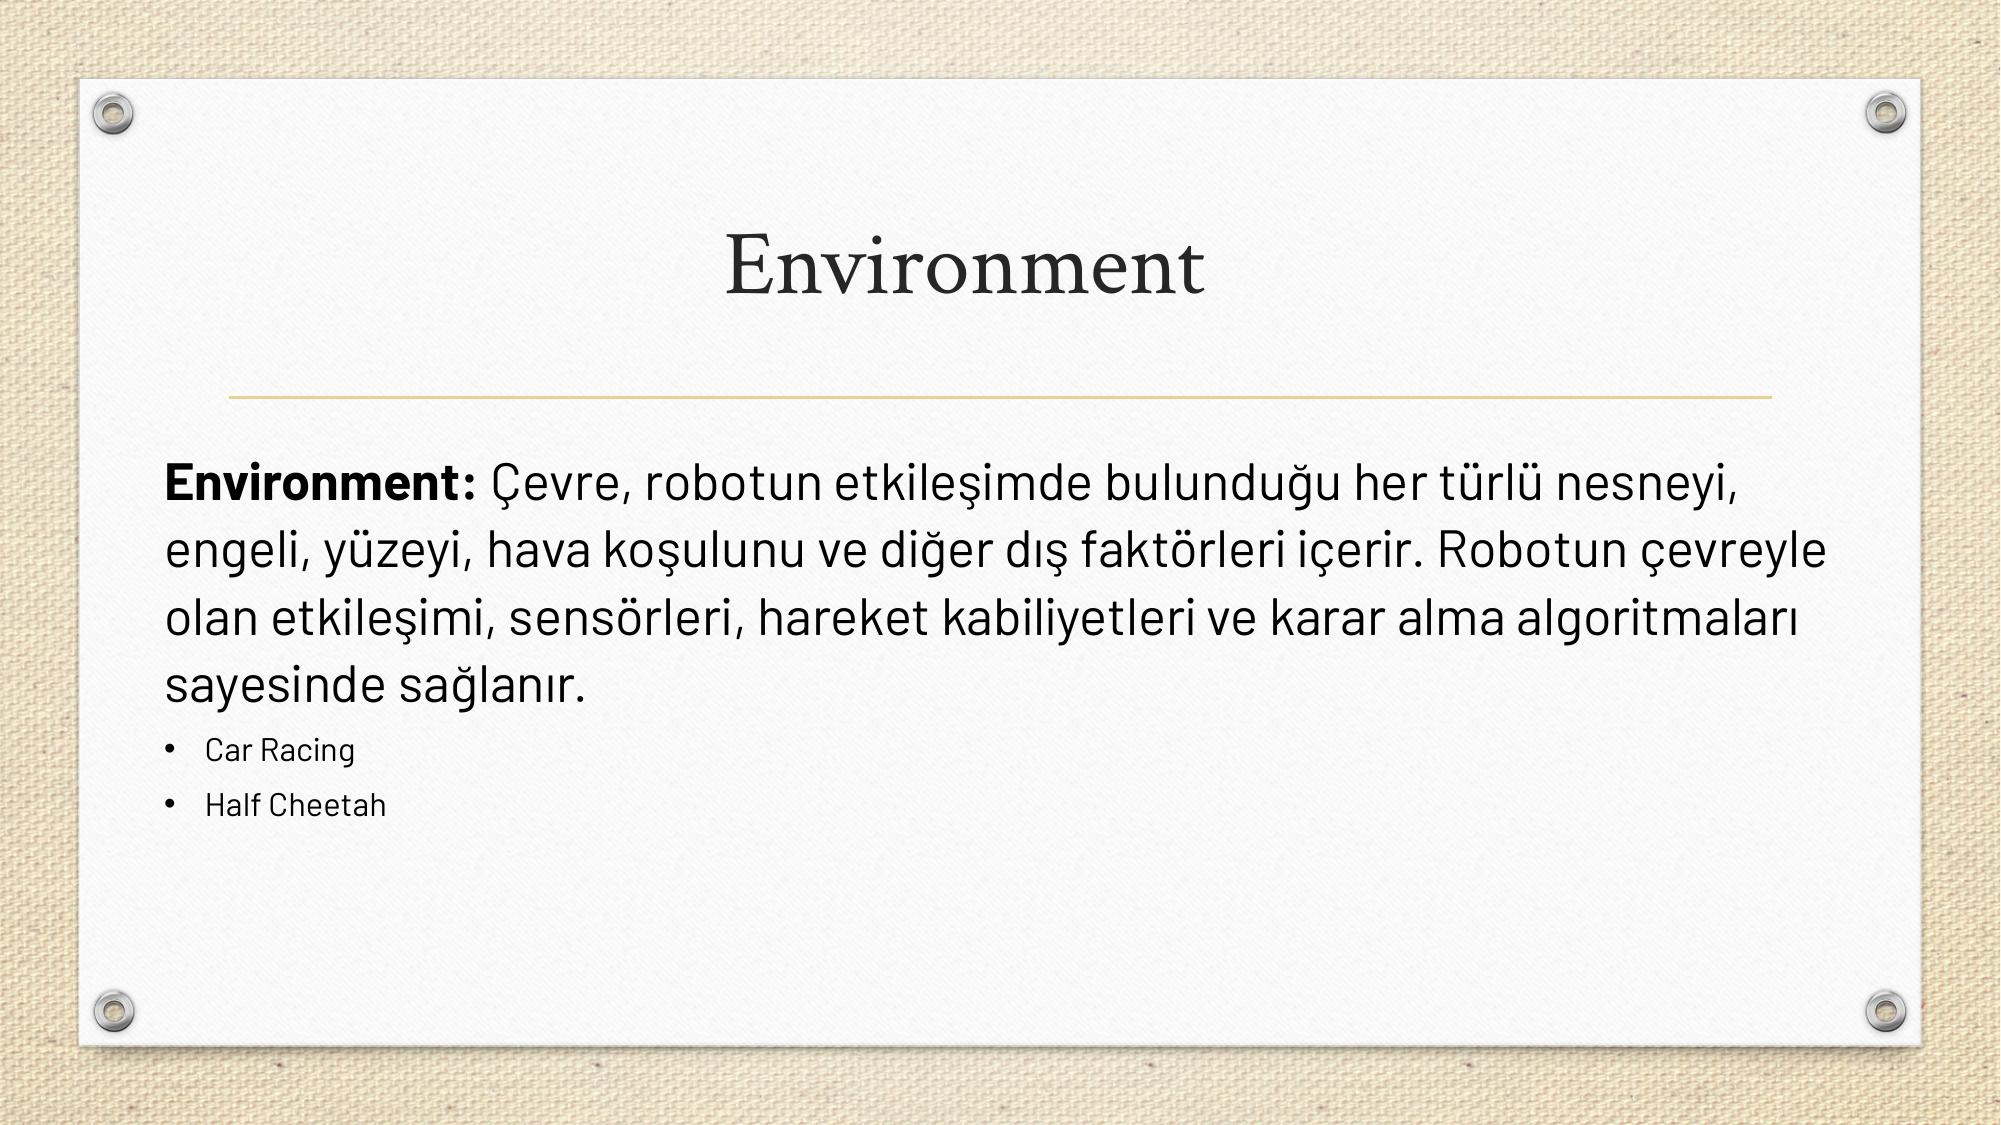

# Environment
Environment: Çevre, robotun etkileşimde bulunduğu her türlü nesneyi, engeli, yüzeyi, hava koşulunu ve diğer dış faktörleri içerir. Robotun çevreyle olan etkileşimi, sensörleri, hareket kabiliyetleri ve karar alma algoritmaları sayesinde sağlanır.
Car Racing
Half Cheetah